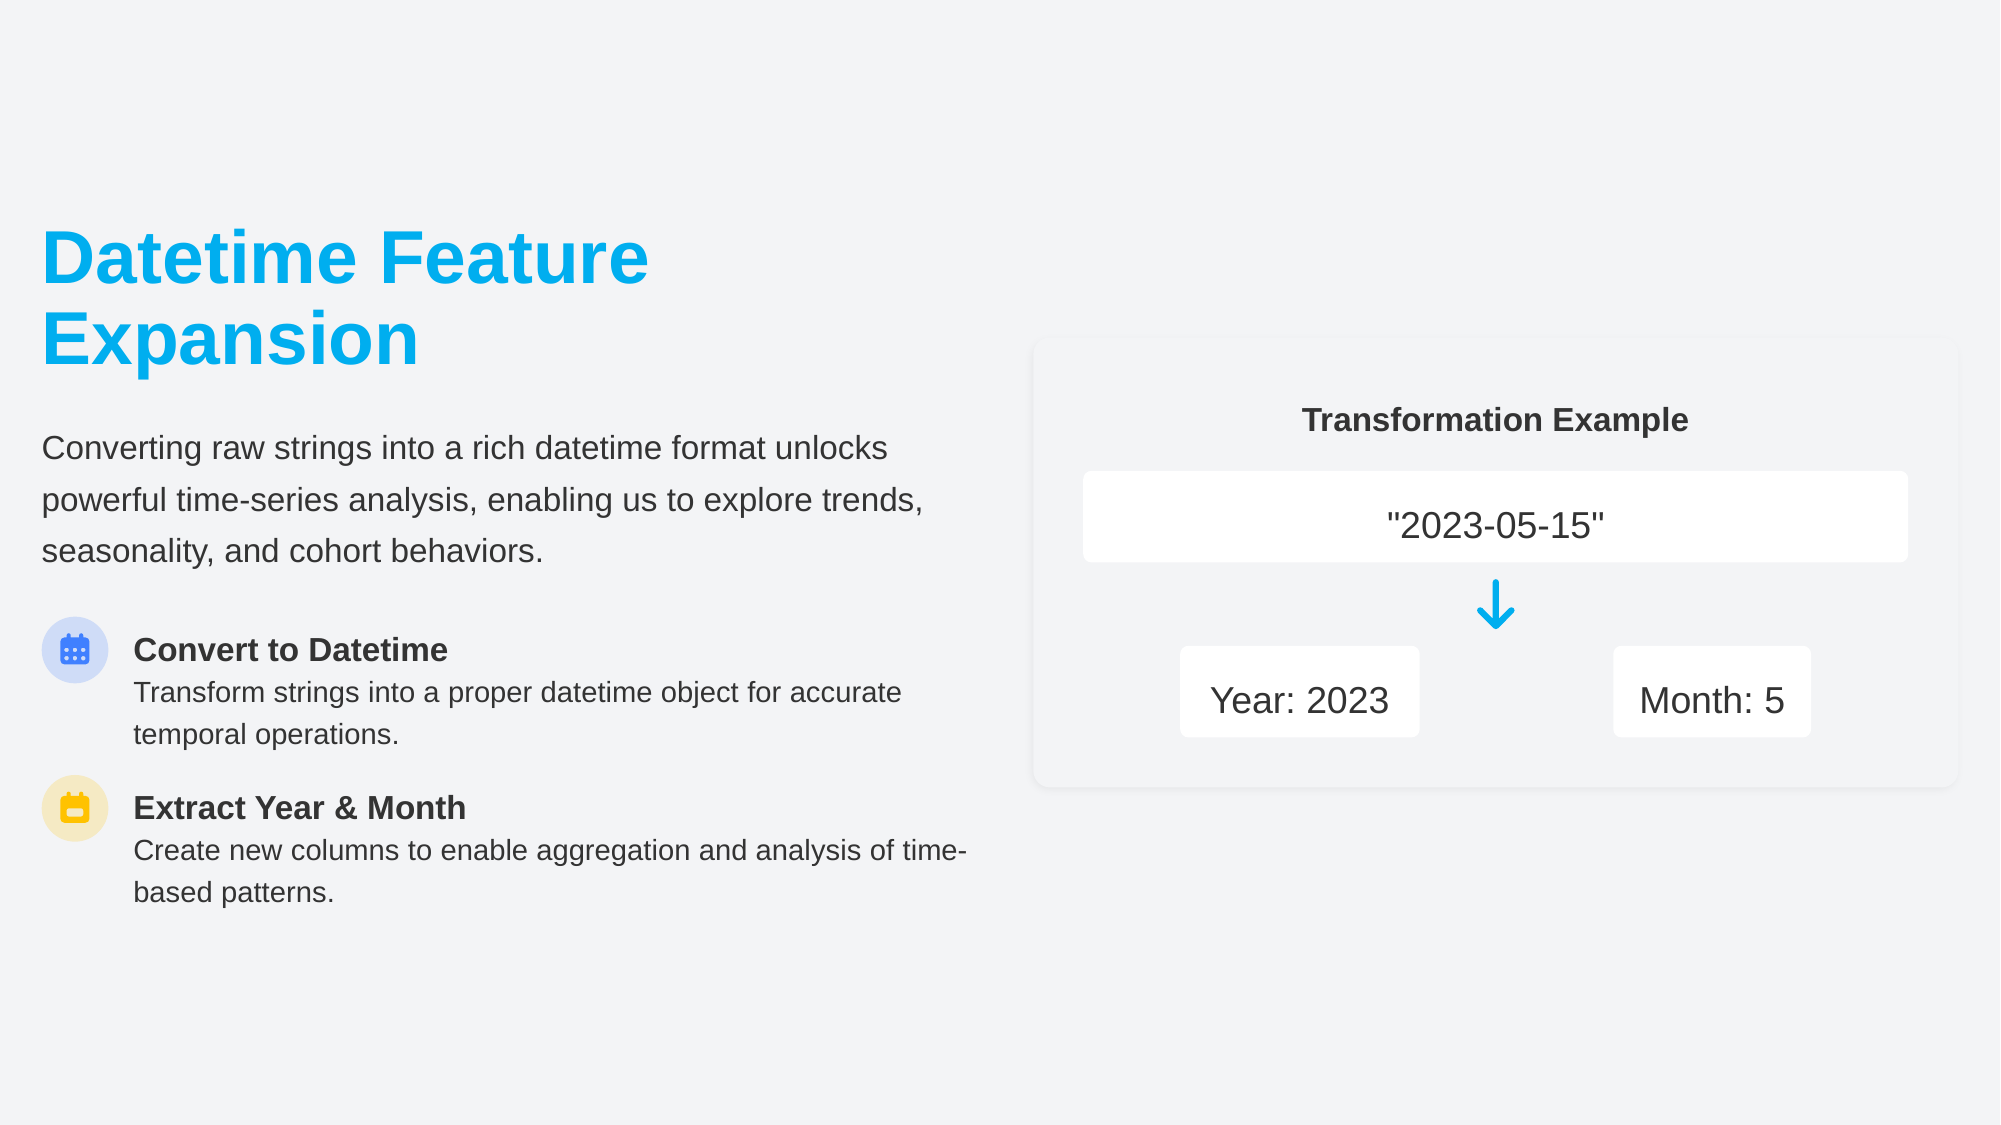

Datetime Feature Expansion

Transformation Example
Converting raw strings into a rich datetime format unlocks powerful time-series analysis, enabling us to explore trends, seasonality, and cohort behaviors.
"2023-05-15"

Convert to Datetime

Year: 2023

Month: 5

Transform strings into a proper datetime object for accurate temporal operations.

Extract Year & Month

Create new columns to enable aggregation and analysis of time-based patterns.